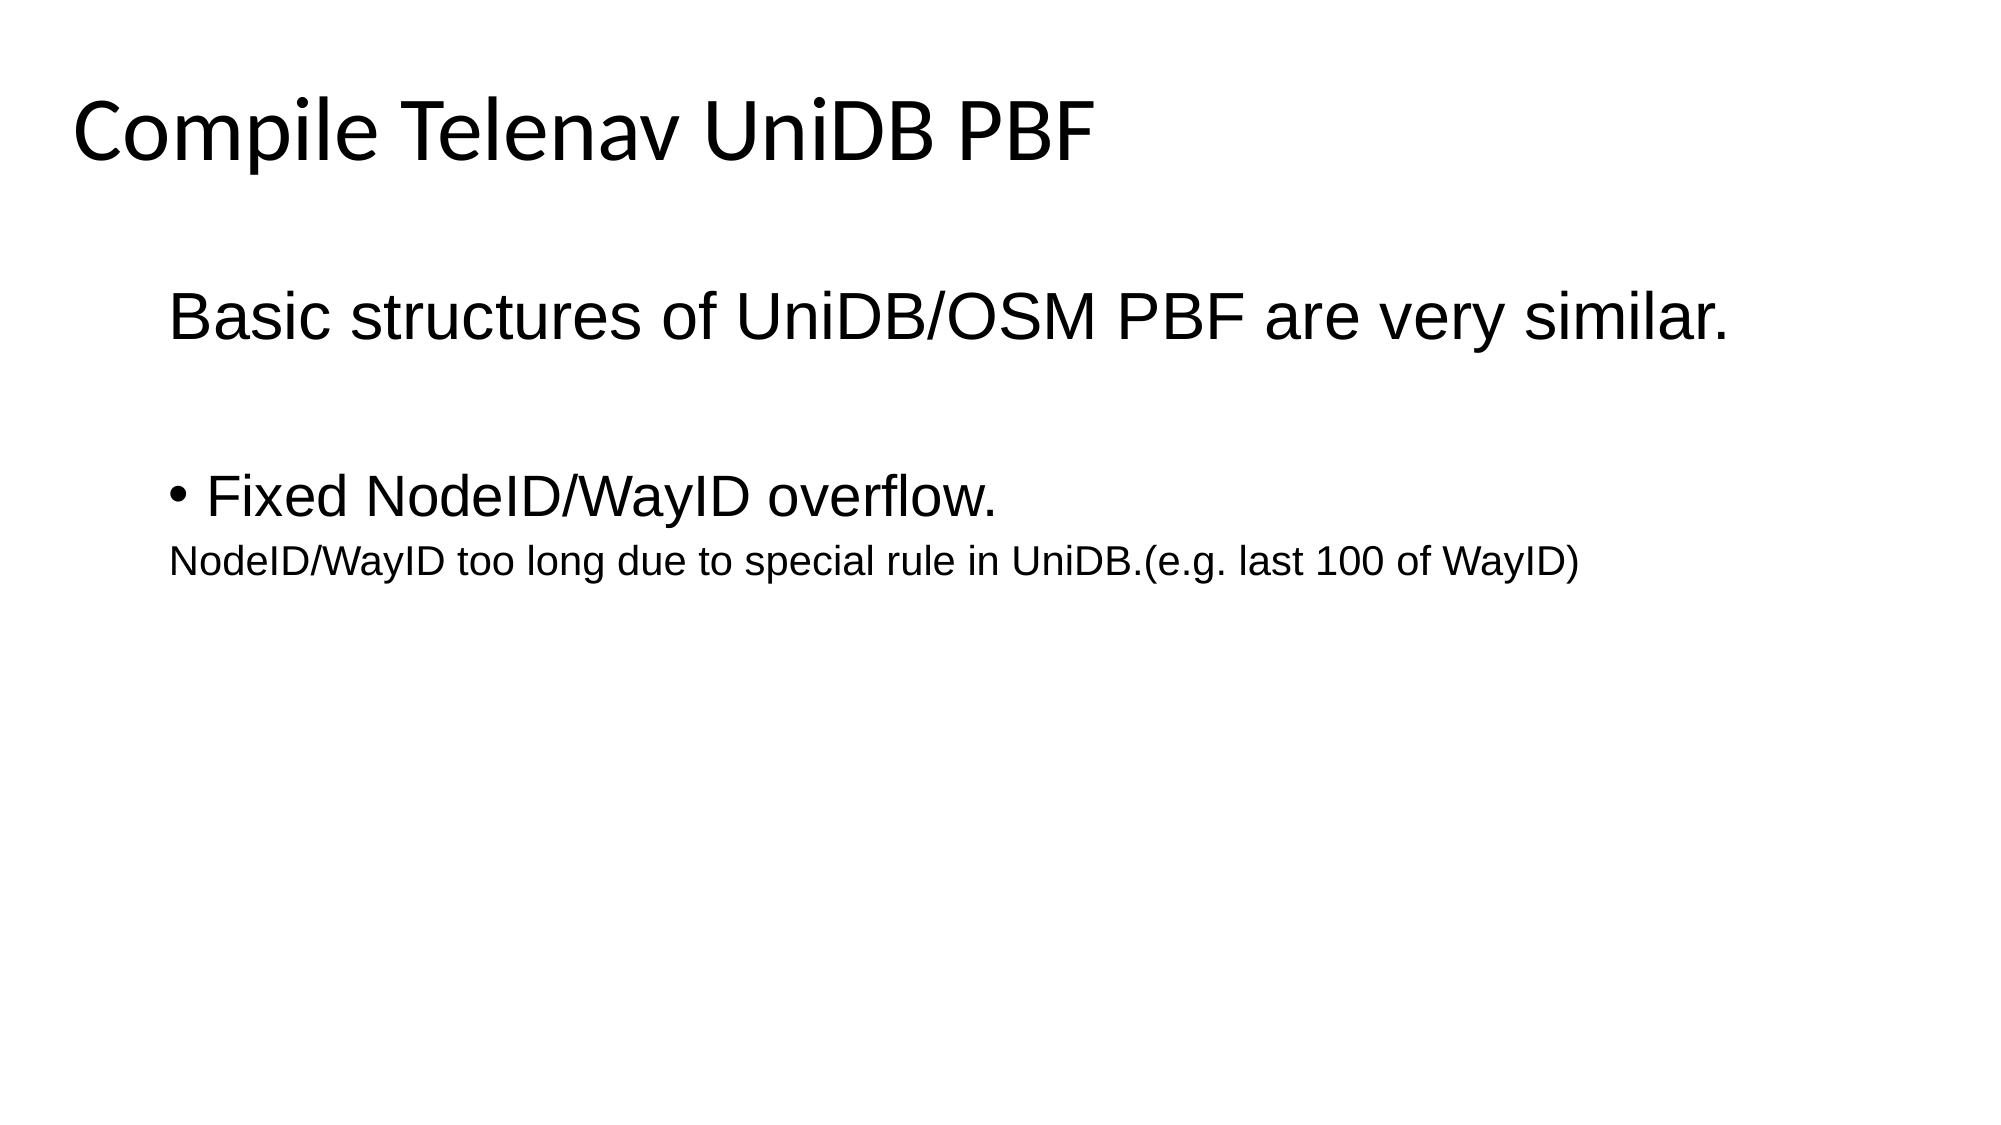

# Compile Telenav UniDB PBF

Basic structures of UniDB/OSM PBF are very similar.

Fixed NodeID/WayID overflow.
NodeID/WayID too long due to special rule in UniDB.(e.g. last 100 of WayID)